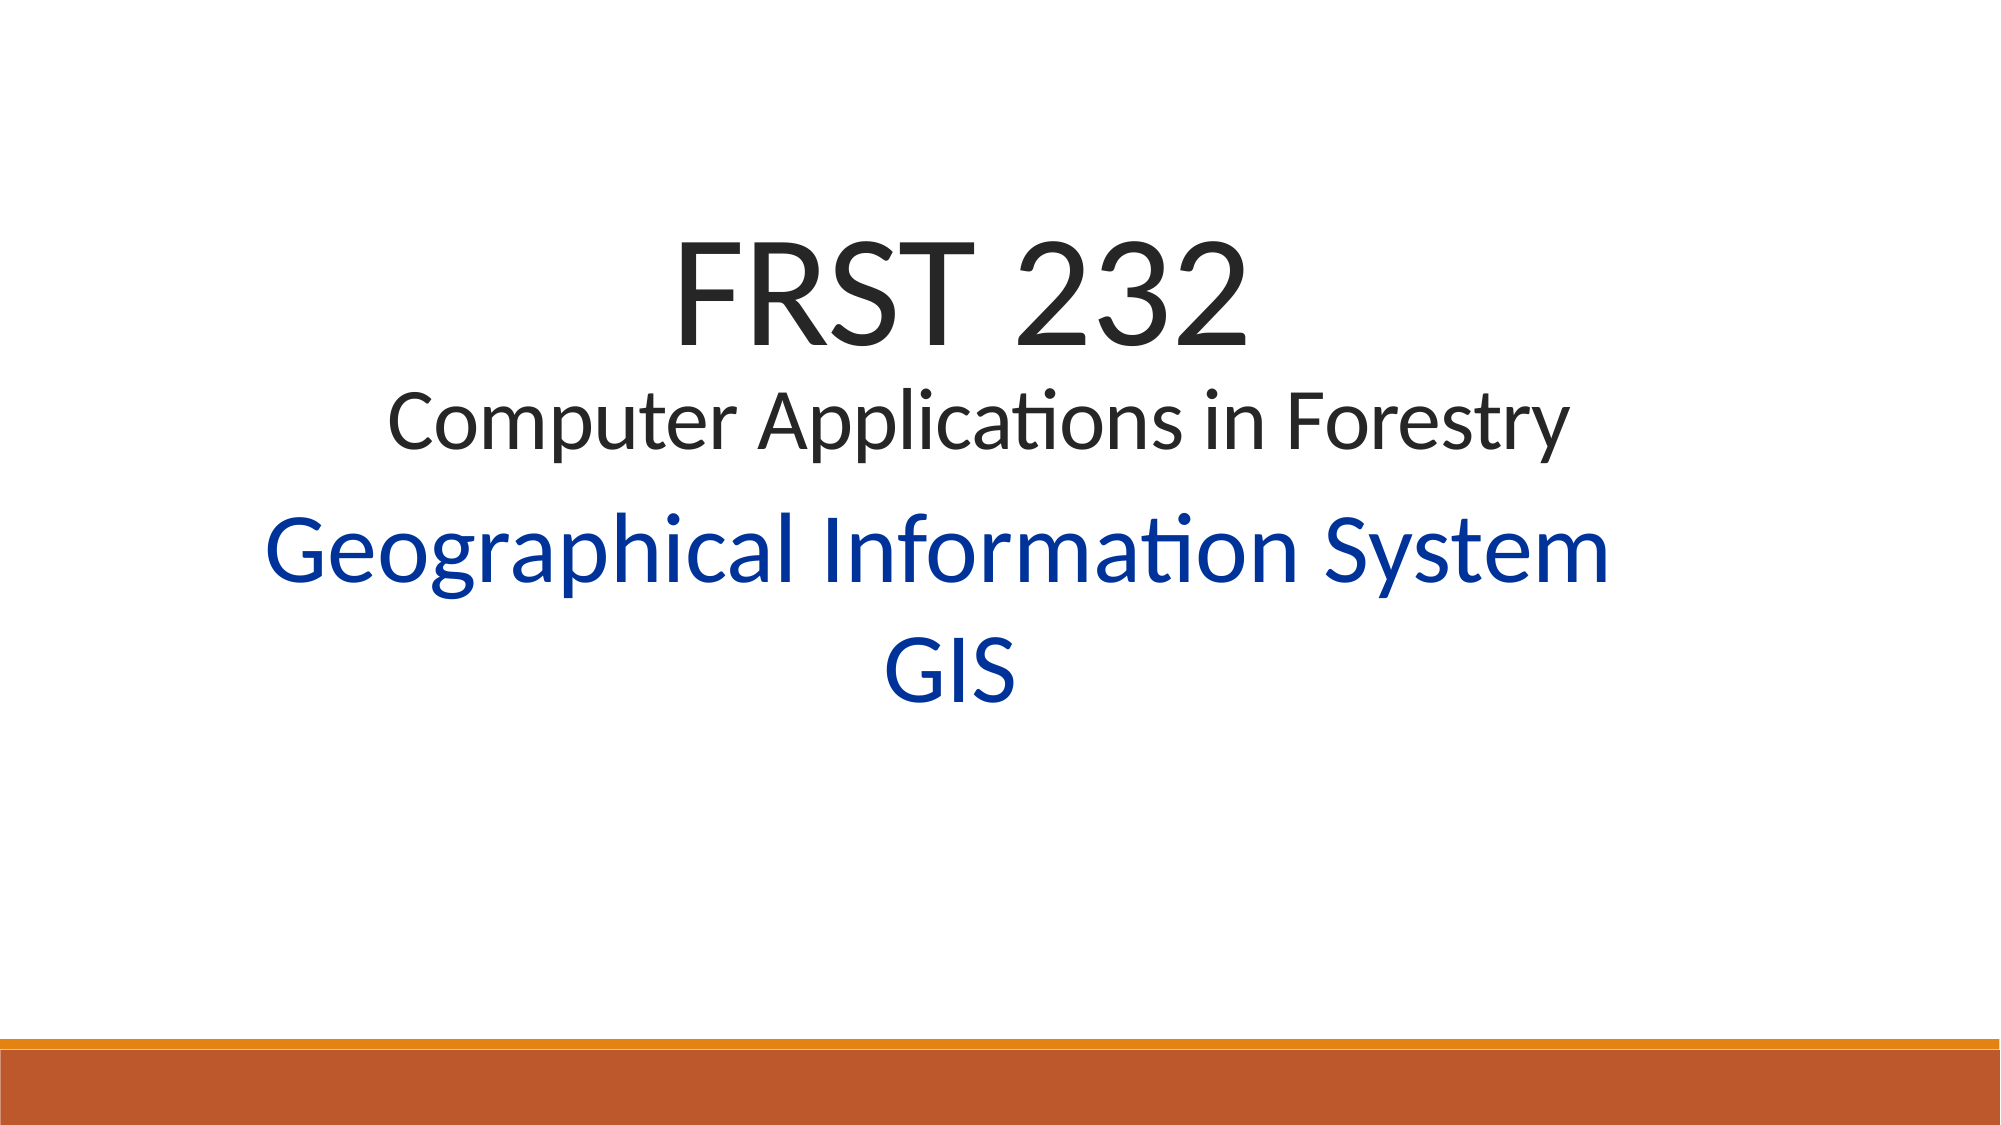

# FRST 232 Computer Applications in Forestry

Geographical Information System
GIS